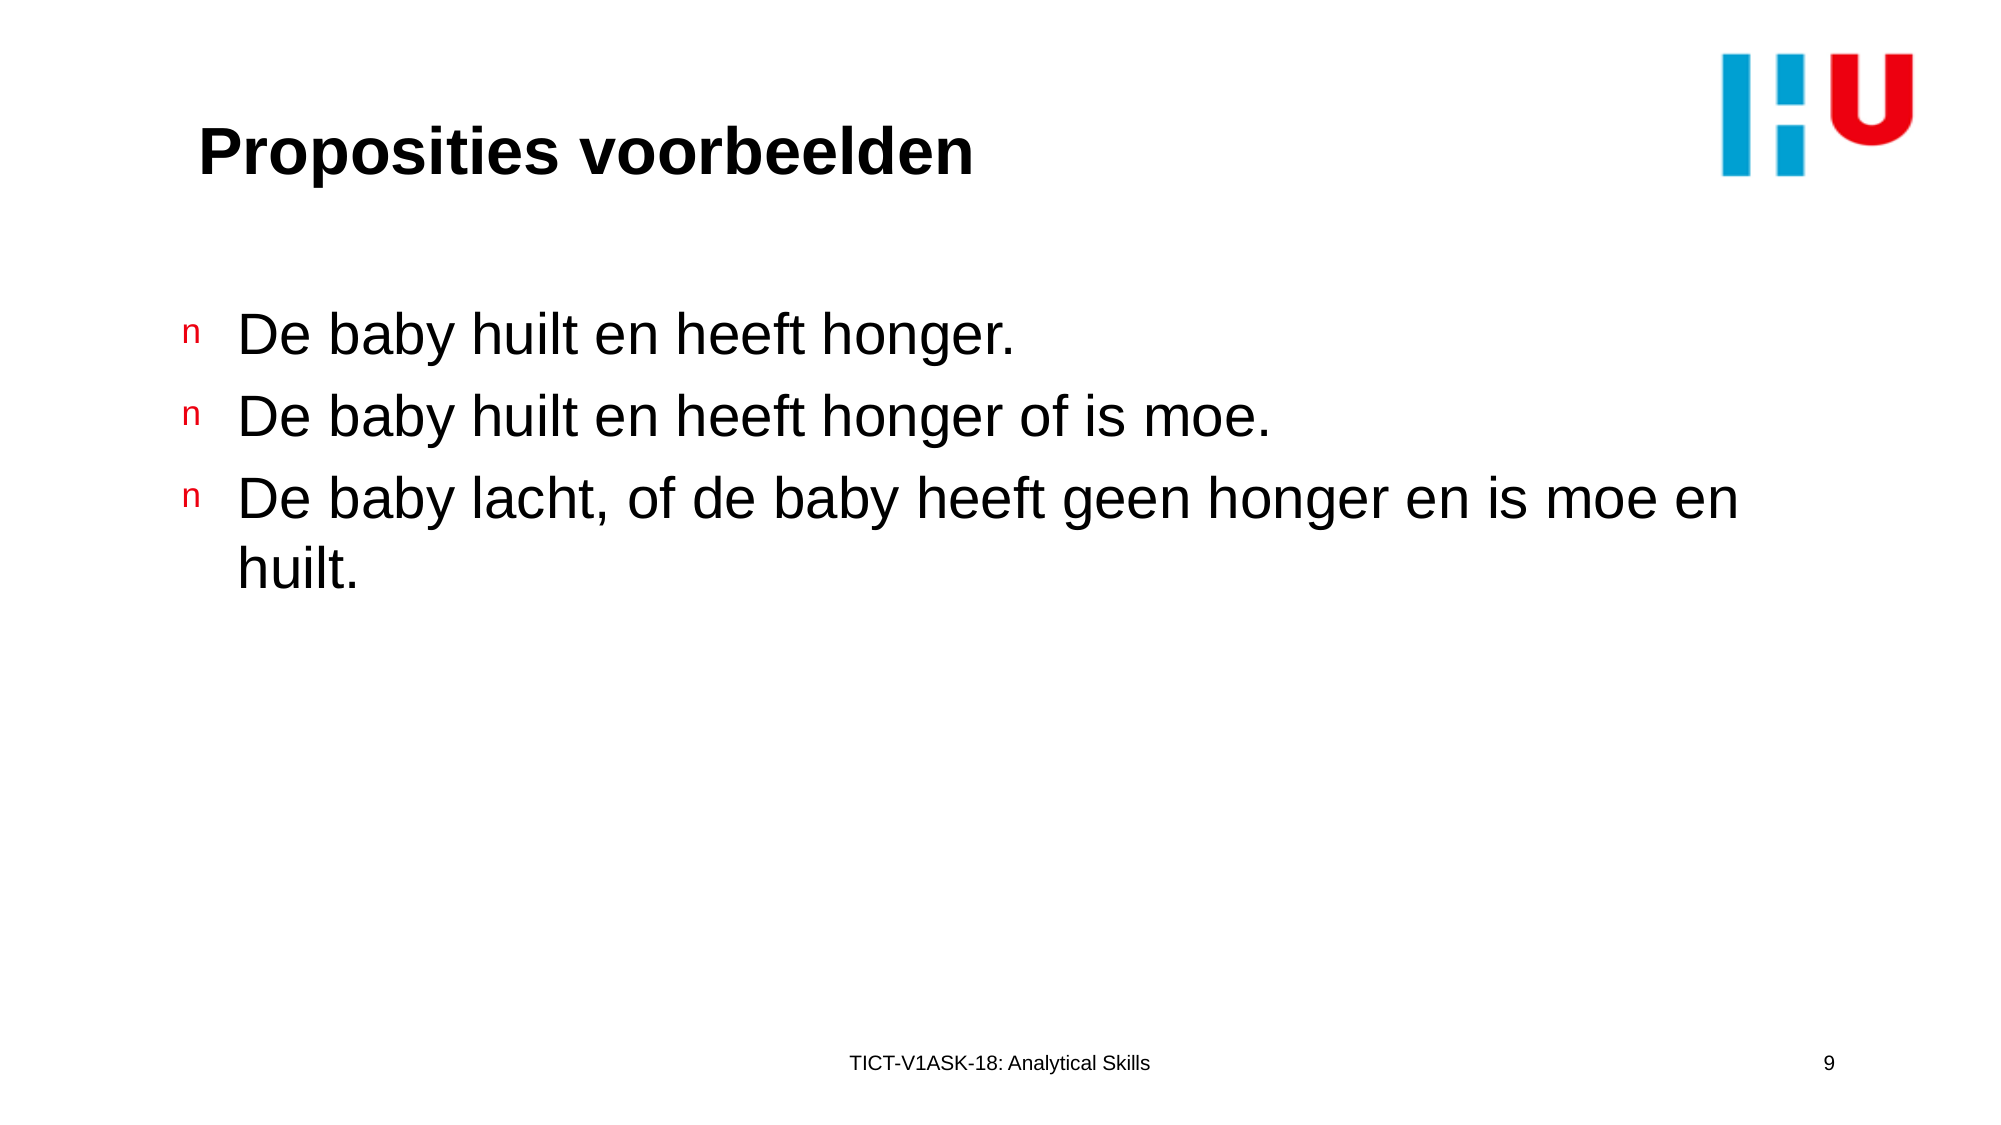

# Proposities voorbeelden
De baby huilt en heeft honger.
De baby huilt en heeft honger of is moe.
De baby lacht, of de baby heeft geen honger en is moe en huilt.
TICT-V1ASK-18: Analytical Skills
9